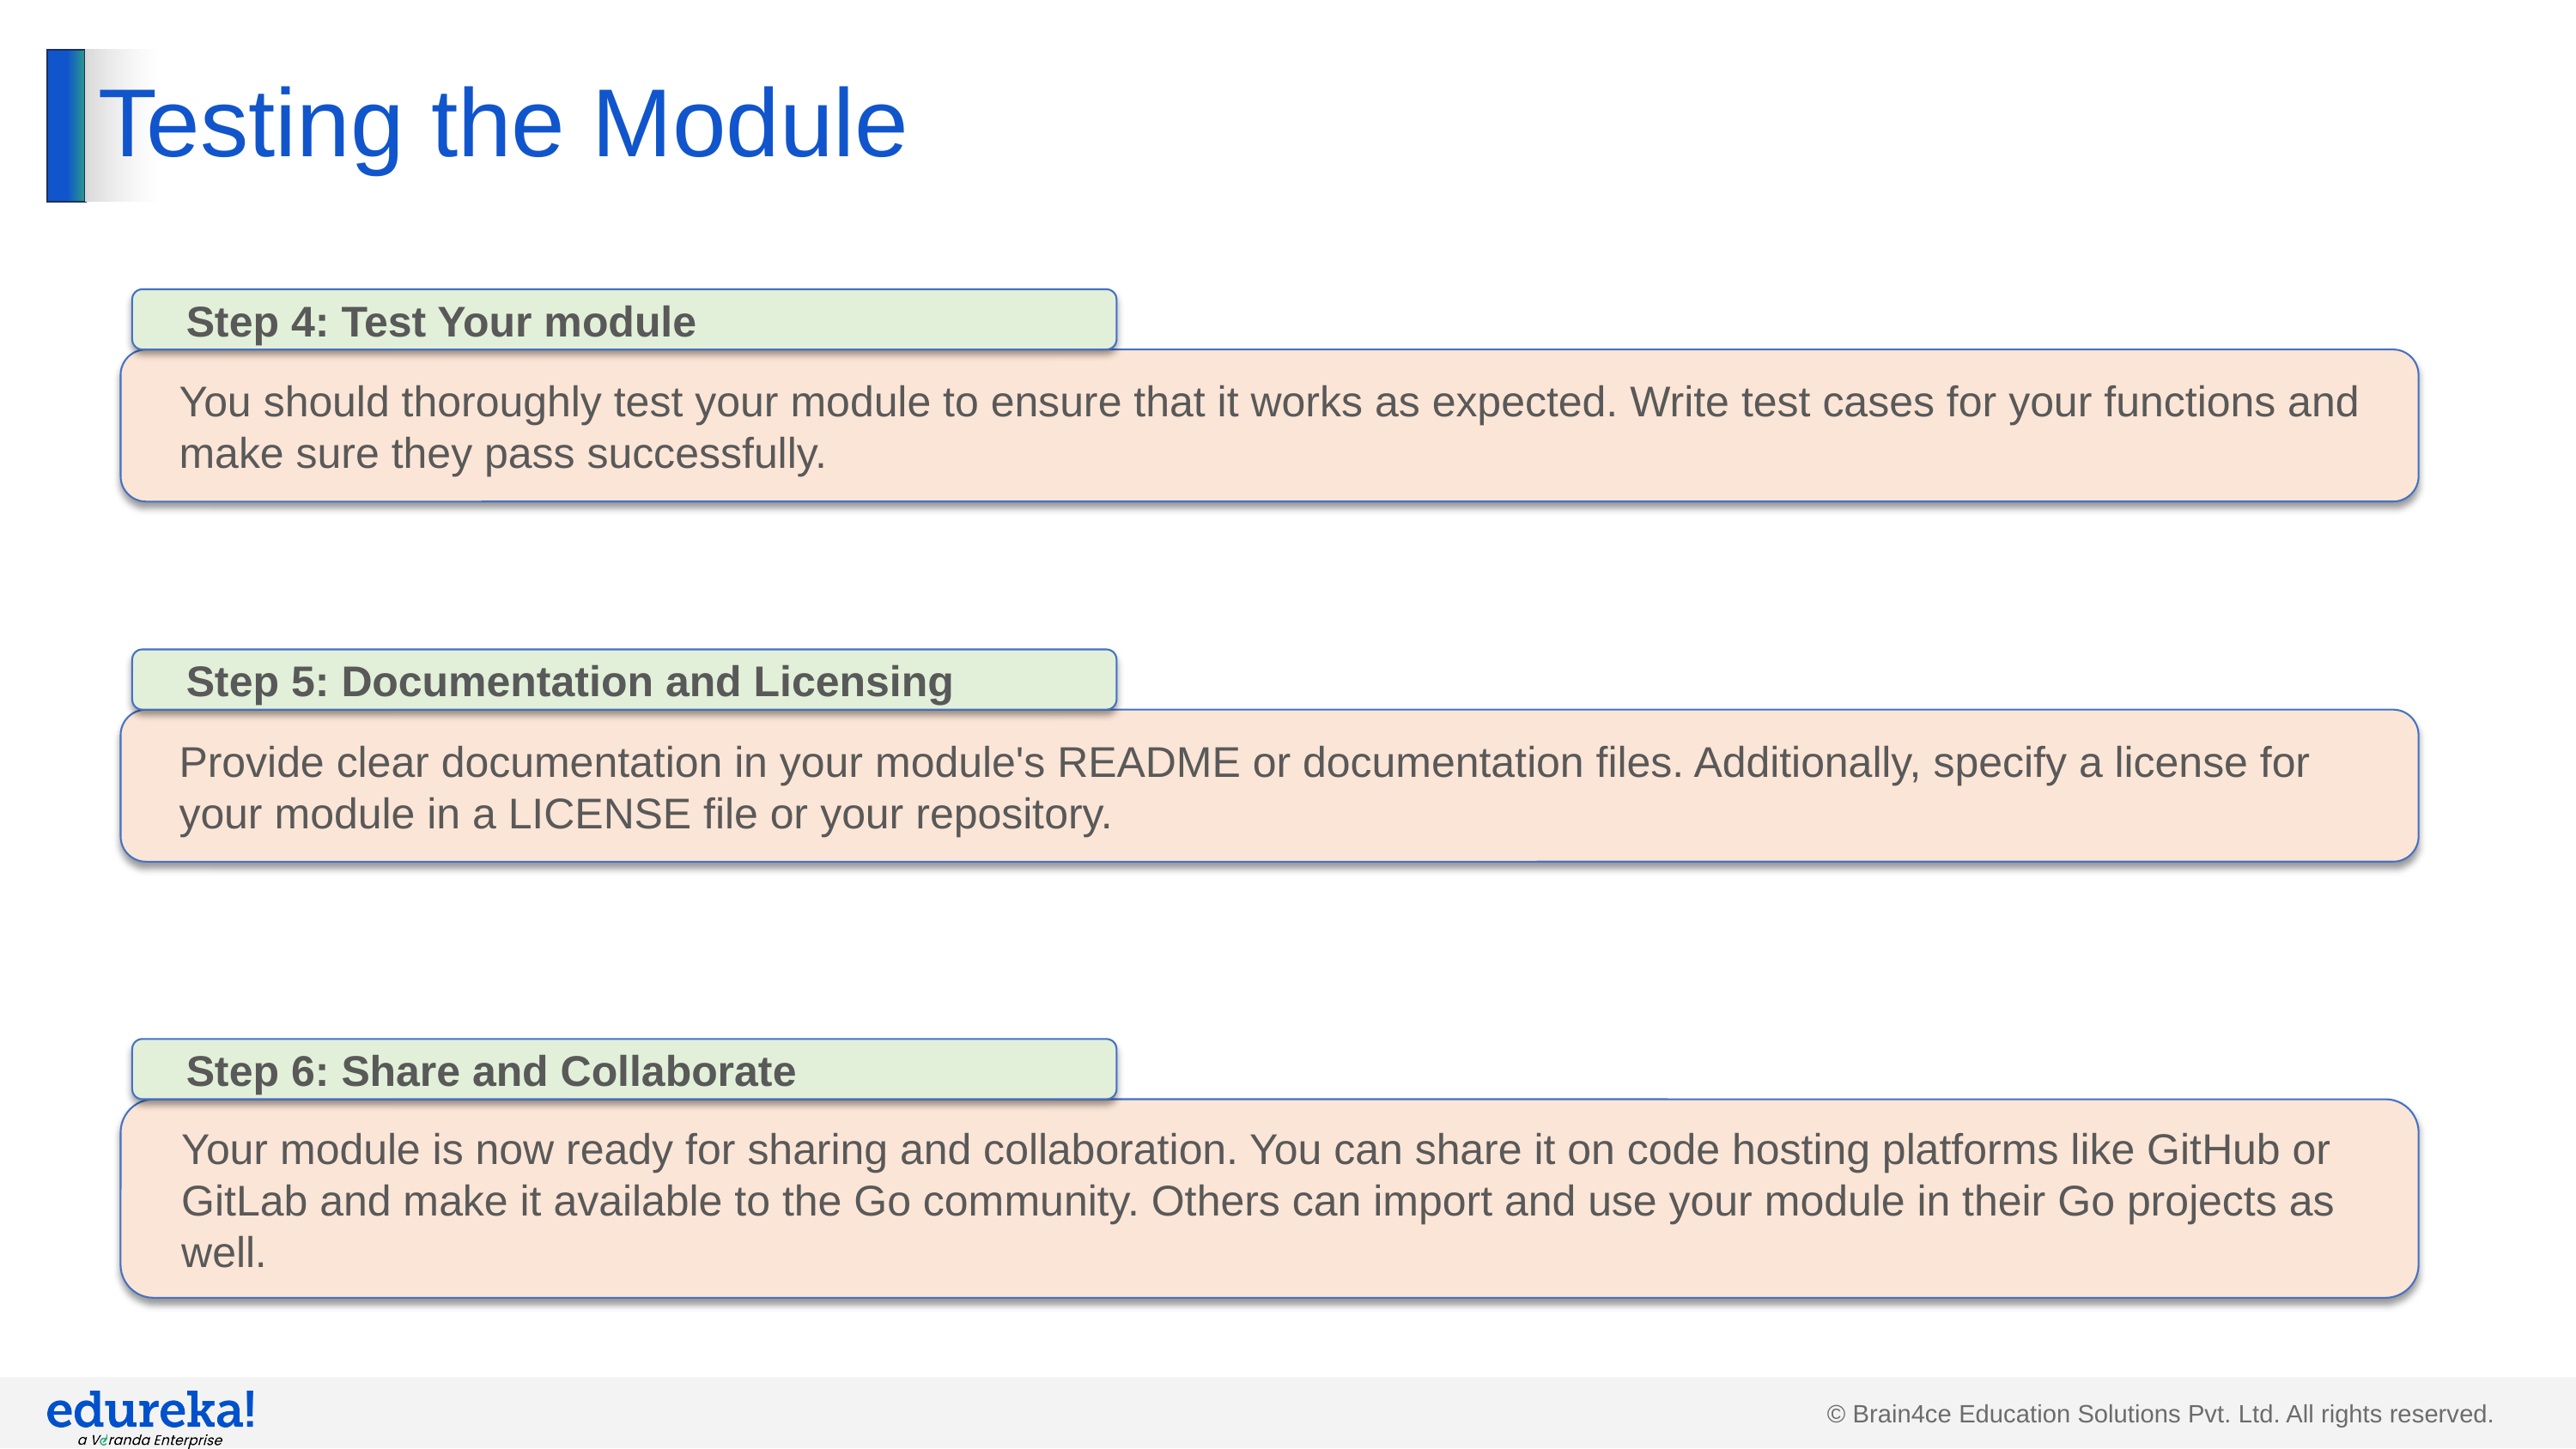

# Testing the Module
Step 4: Test Your module
You should thoroughly test your module to ensure that it works as expected. Write test cases for your functions and make sure they pass successfully.
Step 5: Documentation and Licensing
Provide clear documentation in your module's README or documentation files. Additionally, specify a license for your module in a LICENSE file or your repository.
Step 6: Share and Collaborate
Your module is now ready for sharing and collaboration. You can share it on code hosting platforms like GitHub or GitLab and make it available to the Go community. Others can import and use your module in their Go projects as well.